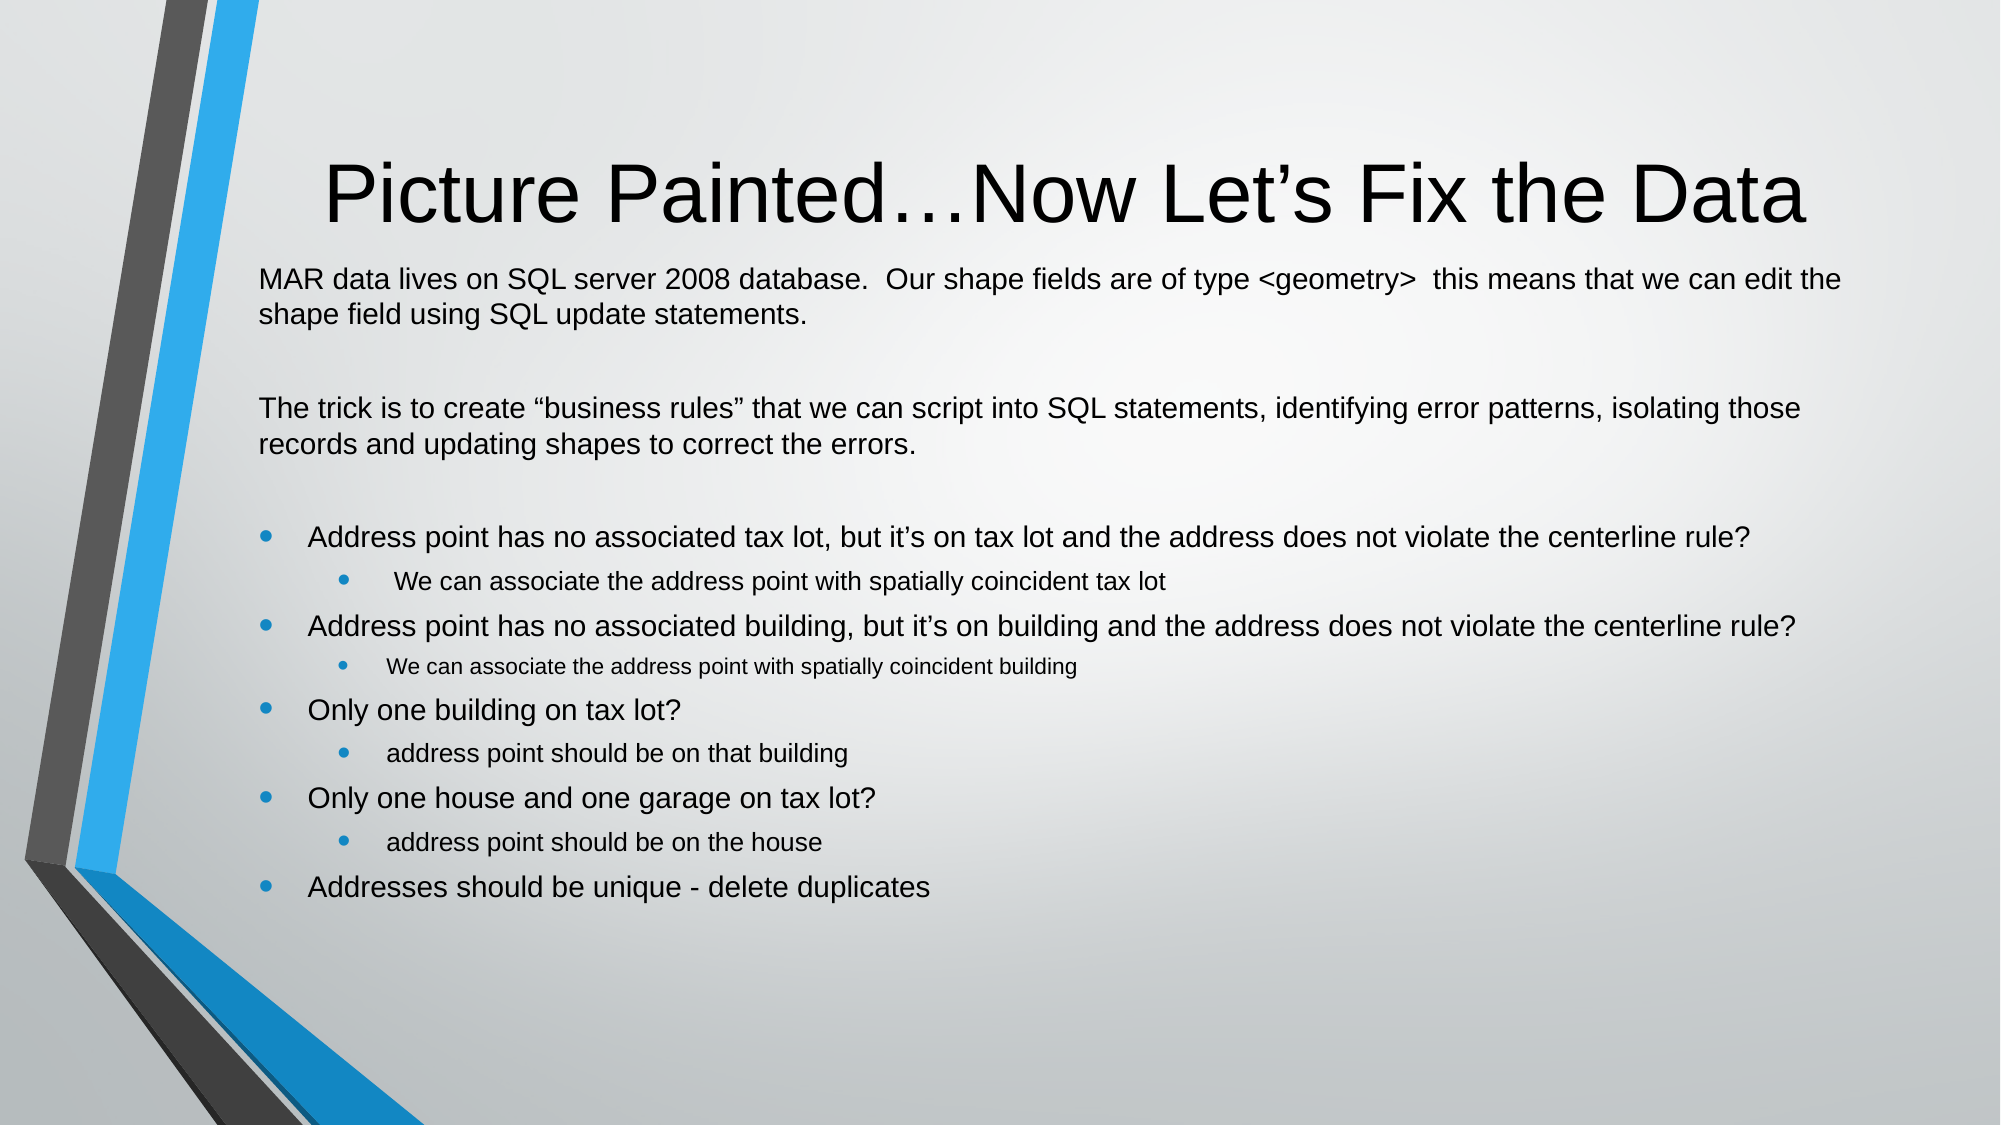

# Picture Painted…Now Let’s Fix the Data
MAR data lives on SQL server 2008 database.  Our shape fields are of type <geometry>  this means that we can edit the shape field using SQL update statements.

The trick is to create “business rules” that we can script into SQL statements, identifying error patterns, isolating those records and updating shapes to correct the errors.

Address point has no associated tax lot, but it’s on tax lot and the address does not violate the centerline rule?
 We can associate the address point with spatially coincident tax lot
Address point has no associated building, but it’s on building and the address does not violate the centerline rule?
We can associate the address point with spatially coincident building
Only one building on tax lot?
address point should be on that building
Only one house and one garage on tax lot?
address point should be on the house
Addresses should be unique - delete duplicates